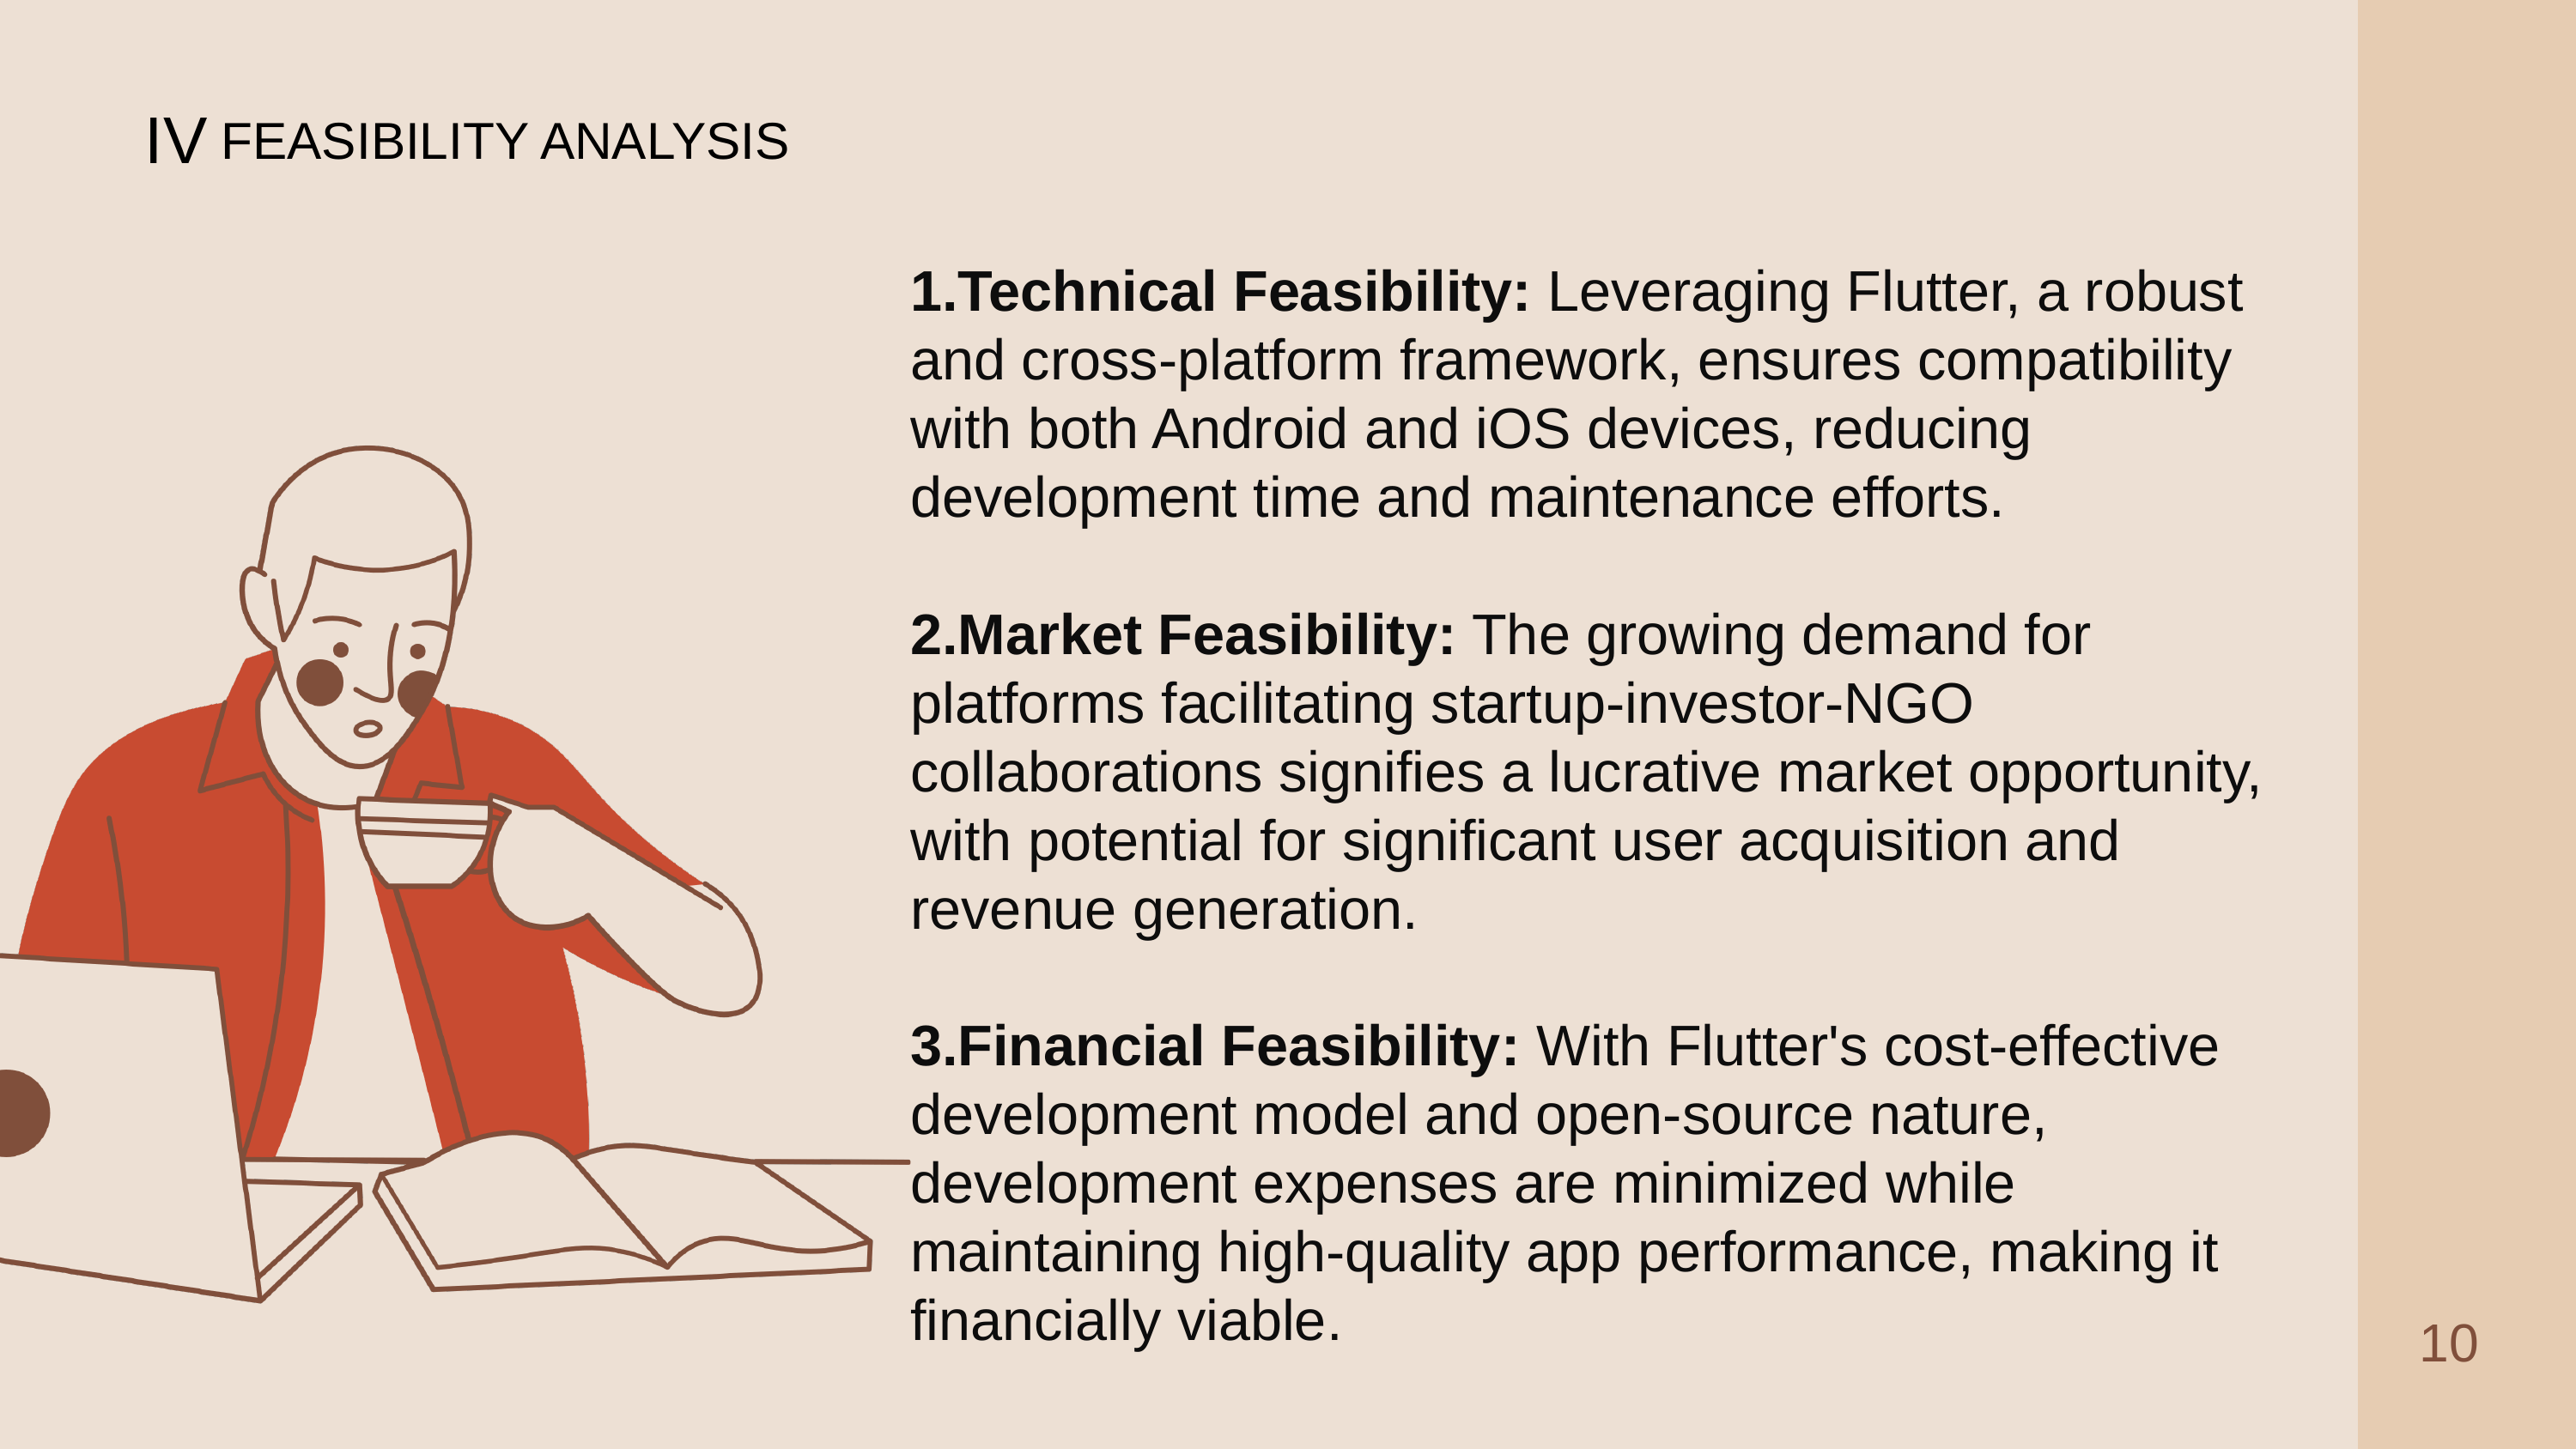

IV
FEASIBILITY ANALYSIS
Technical Feasibility: Leveraging Flutter, a robust and cross-platform framework, ensures compatibility with both Android and iOS devices, reducing development time and maintenance efforts.

Market Feasibility: The growing demand for platforms facilitating startup-investor-NGO collaborations signifies a lucrative market opportunity, with potential for significant user acquisition and revenue generation.

Financial Feasibility: With Flutter's cost-effective development model and open-source nature, development expenses are minimized while maintaining high-quality app performance, making it financially viable.

10
2